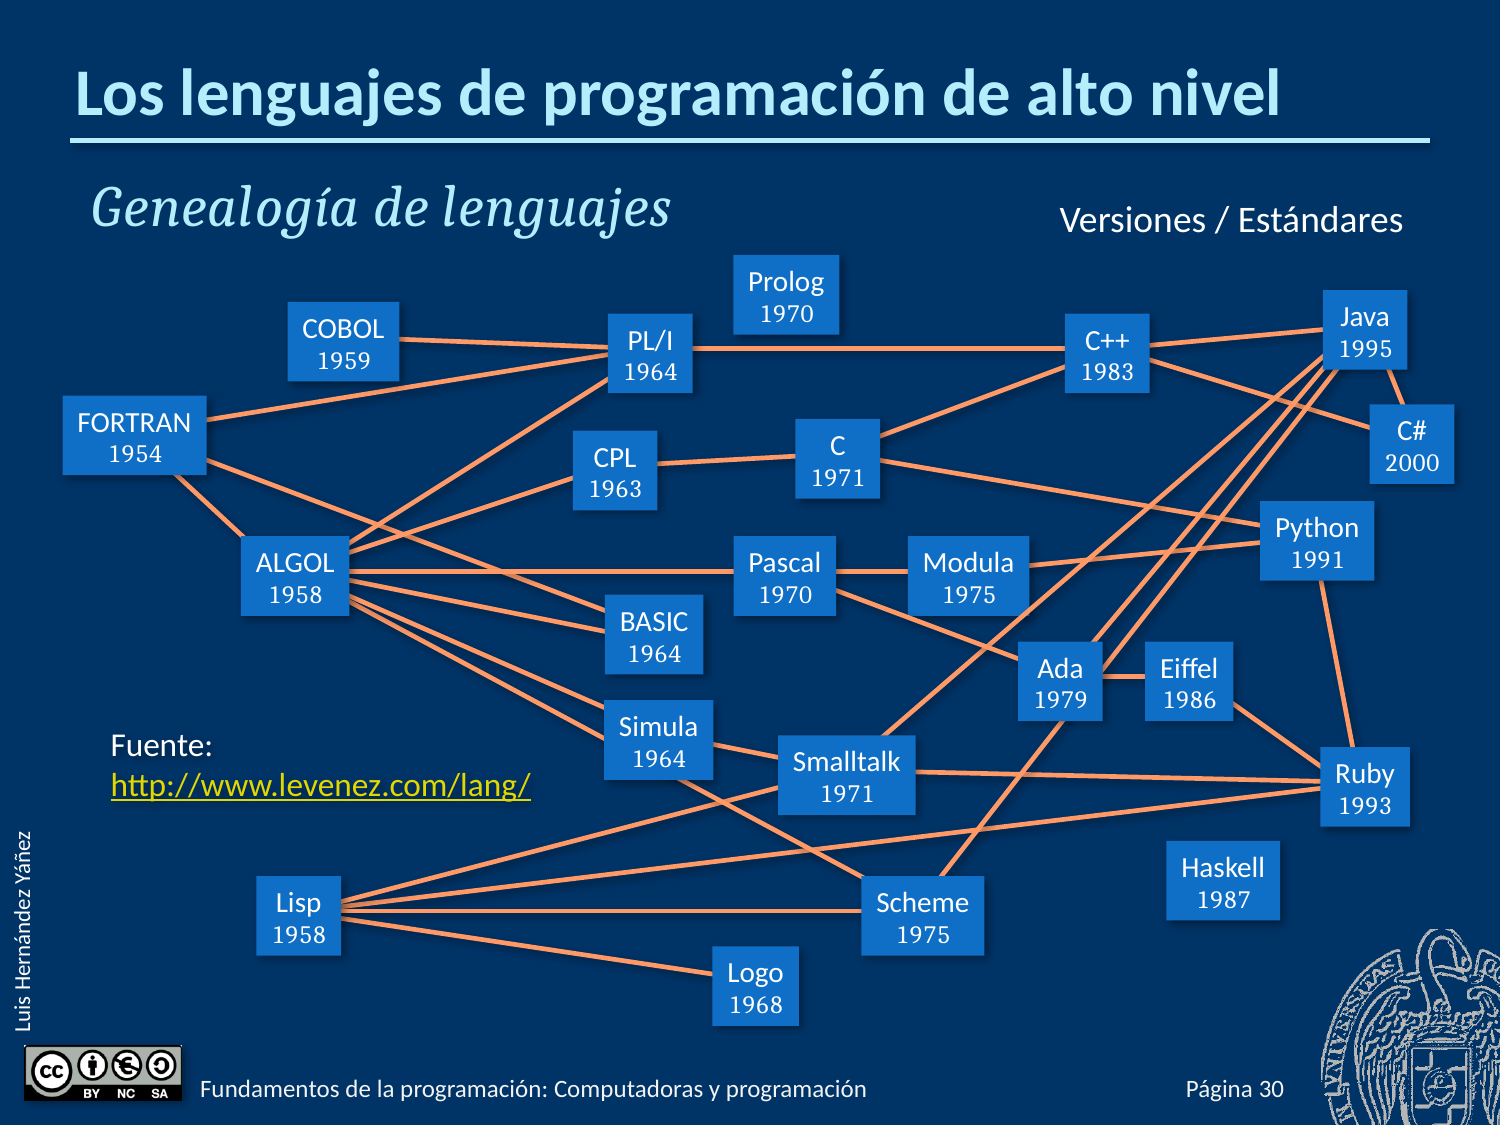

# Los lenguajes de programación de alto nivel
Genealogía de lenguajes
Versiones / Estándares
Prolog
1970
Java
1995
COBOL
1959
PL/I
1964
C++
1983
C#
2000
FORTRAN
1954
C
1971
BASIC
1964
CPL
1963
ALGOL
1958
Python
1991
Ruby
1993
Pascal
1970
Modula
1975
Scheme
1975
Simula
1964
Ada
1979
Eiffel
1986
Fuente:
http://www.levenez.com/lang/
Smalltalk
1971
Haskell
1987
Lisp
1958
Logo
1968
Fundamentos de la programación: Computadoras y programación
Página 30